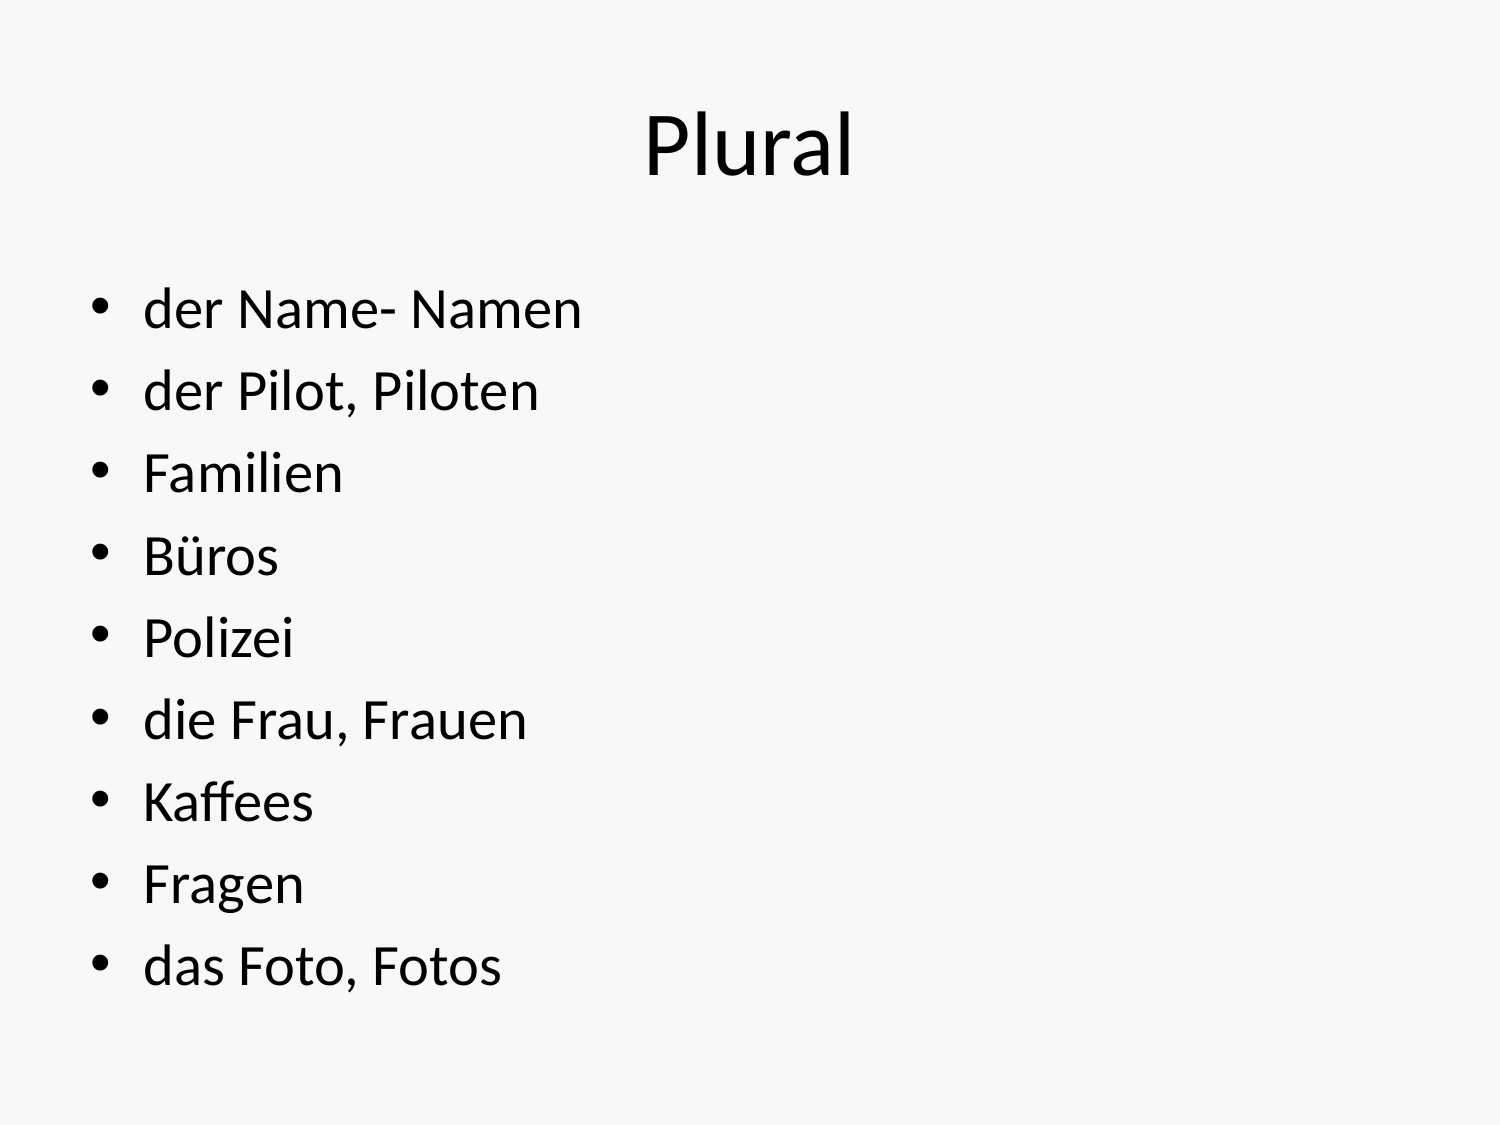

# Plural
der Name- Namen
der Pilot, Piloten
Familien
Büros
Polizei
die Frau, Frauen
Kaffees
Fragen
das Foto, Fotos